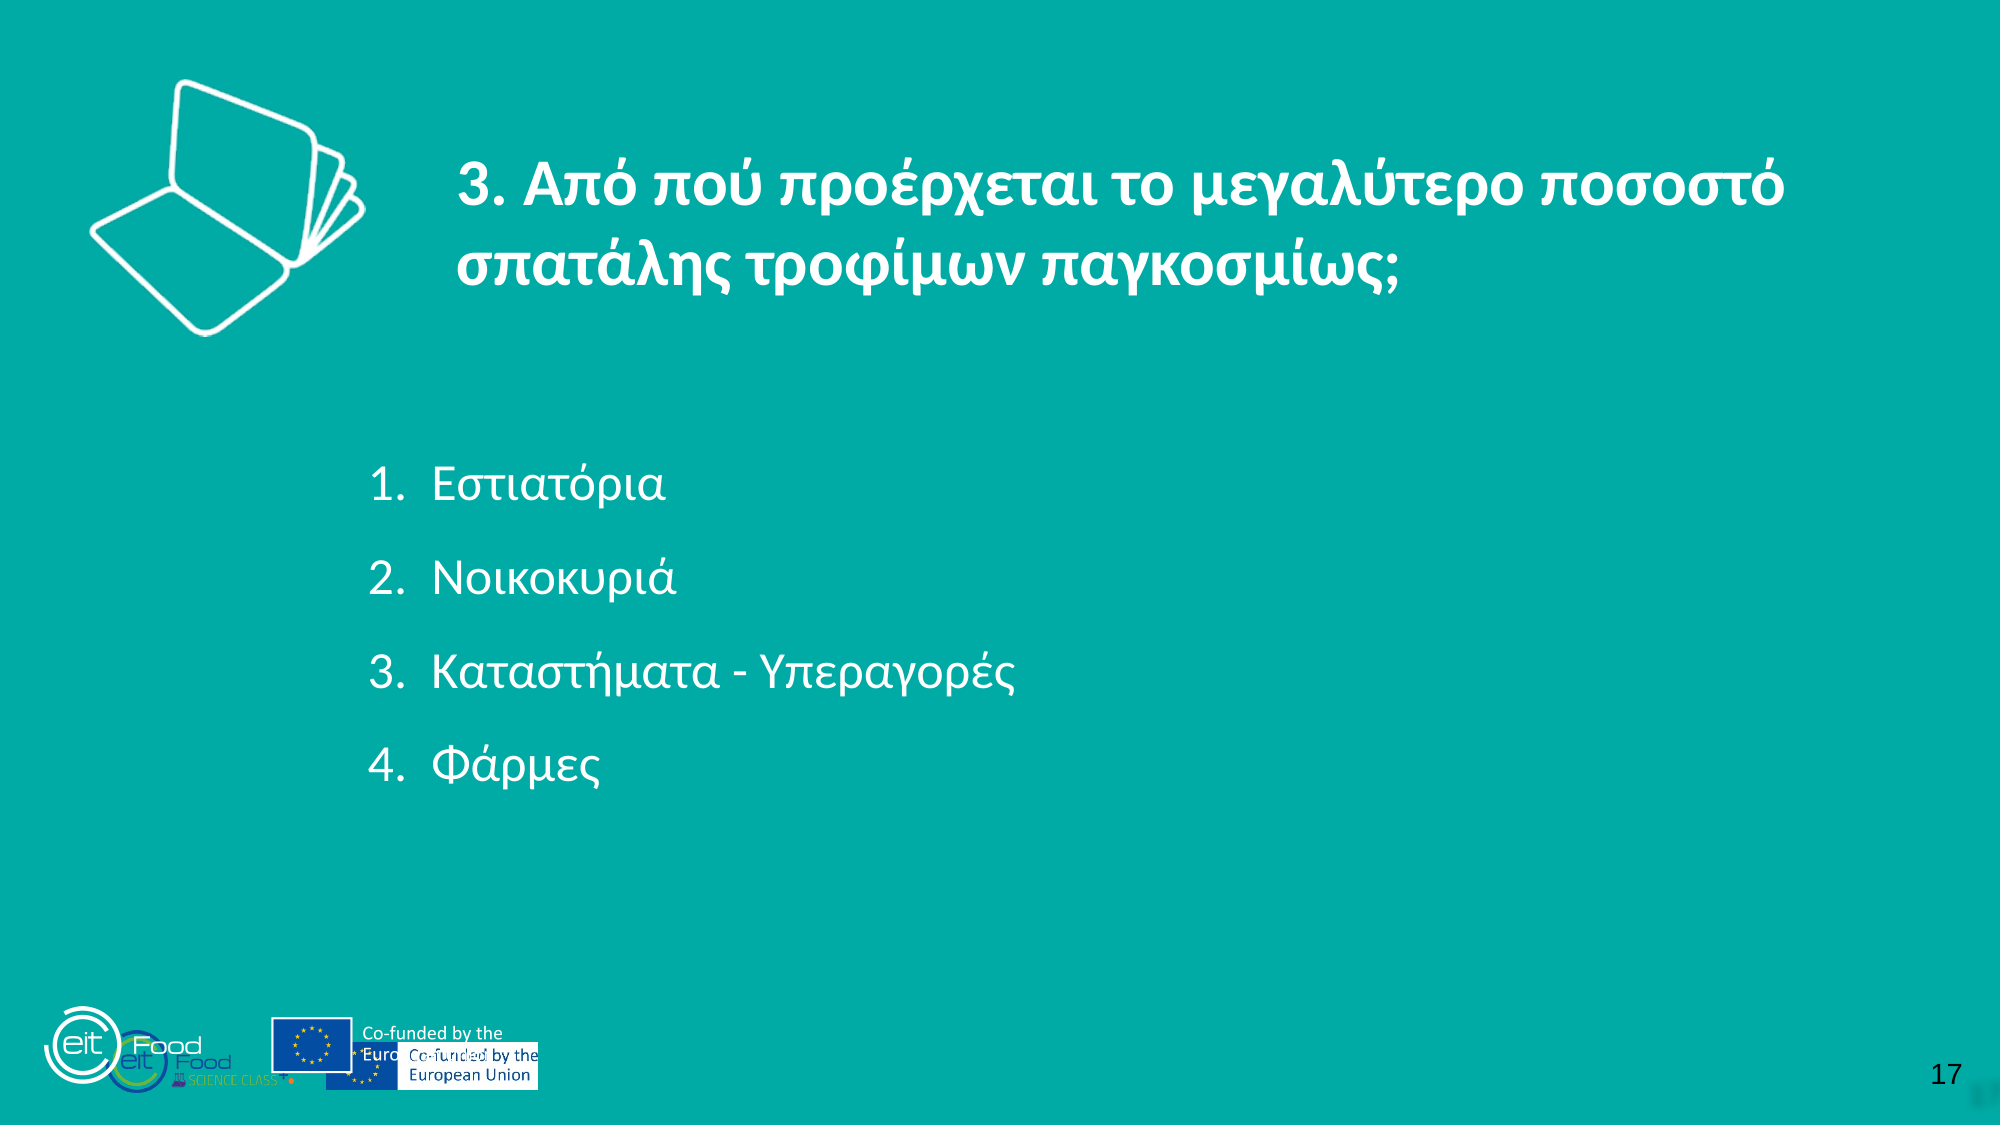

3. Από πού προέρχεται το μεγαλύτερο ποσοστό σπατάλης τροφίμων παγκοσμίως;
Εστιατόρια
Νοικοκυριά
Καταστήματα - Υπεραγορές
Φάρμες
17